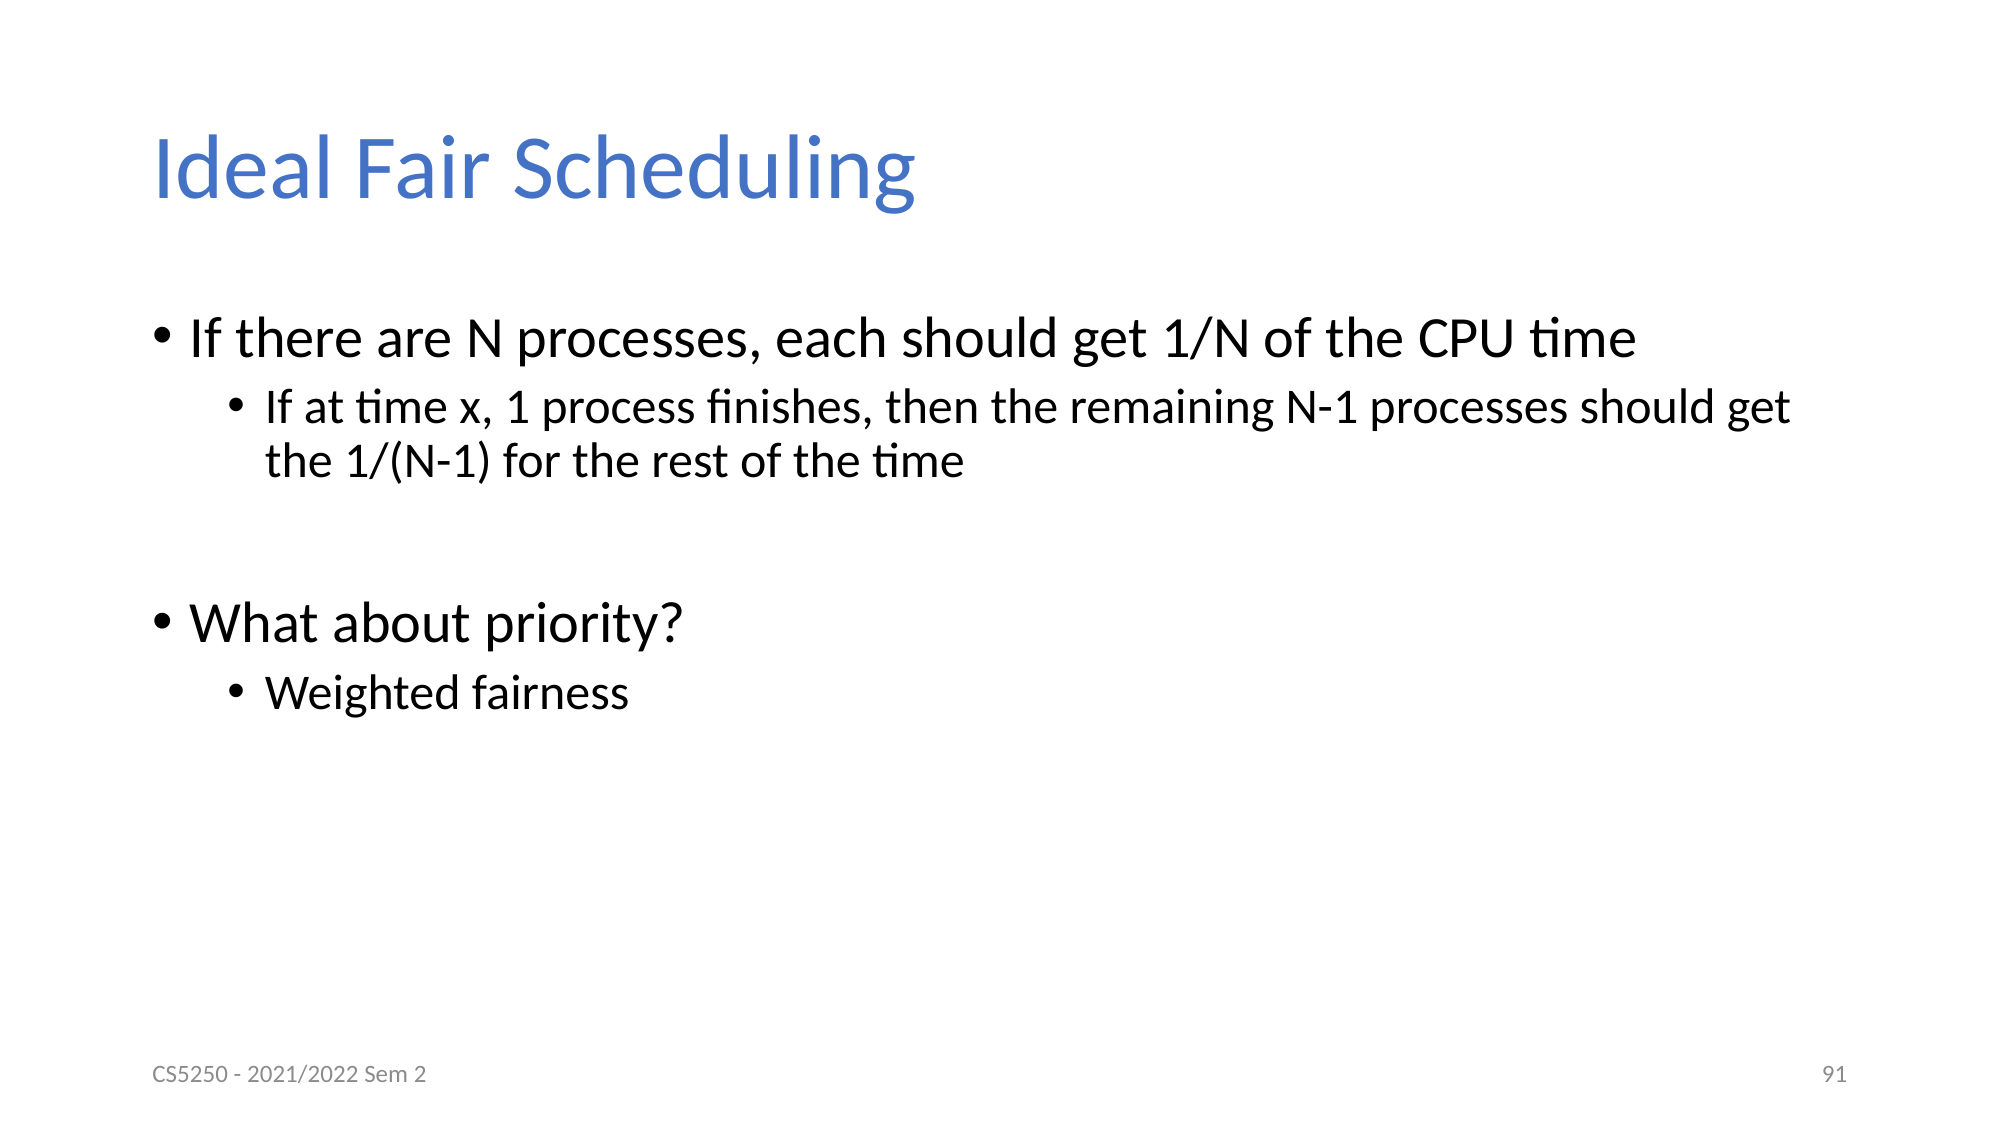

# Ideal Fair Scheduling
If there are N processes, each should get 1/N of the CPU time
If at time x, 1 process finishes, then the remaining N-1 processes should get the 1/(N-1) for the rest of the time

What about priority?
Weighted fairness

CS5250 - 2021/2022 Sem 2
91